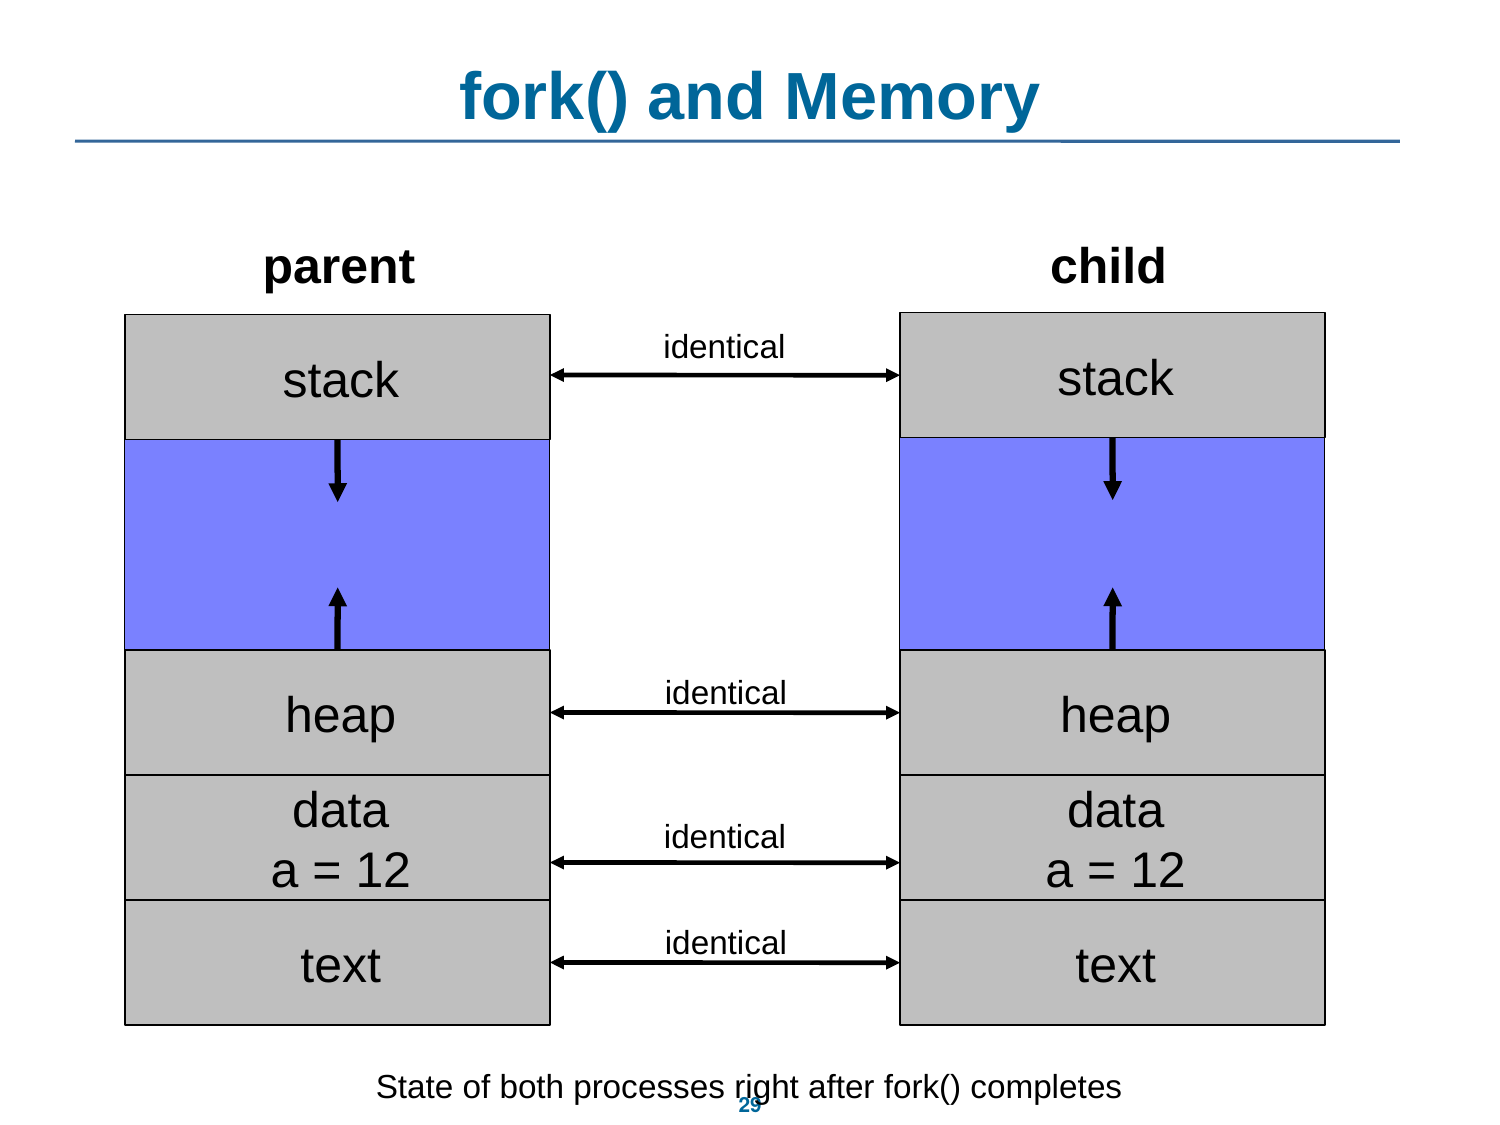

# fork() and Memory
parent
child

stack

stack
identical

heap

heap
identical

data
a = 12

data
a = 12

identical

text

text
identical

State of both processes right after fork() completes